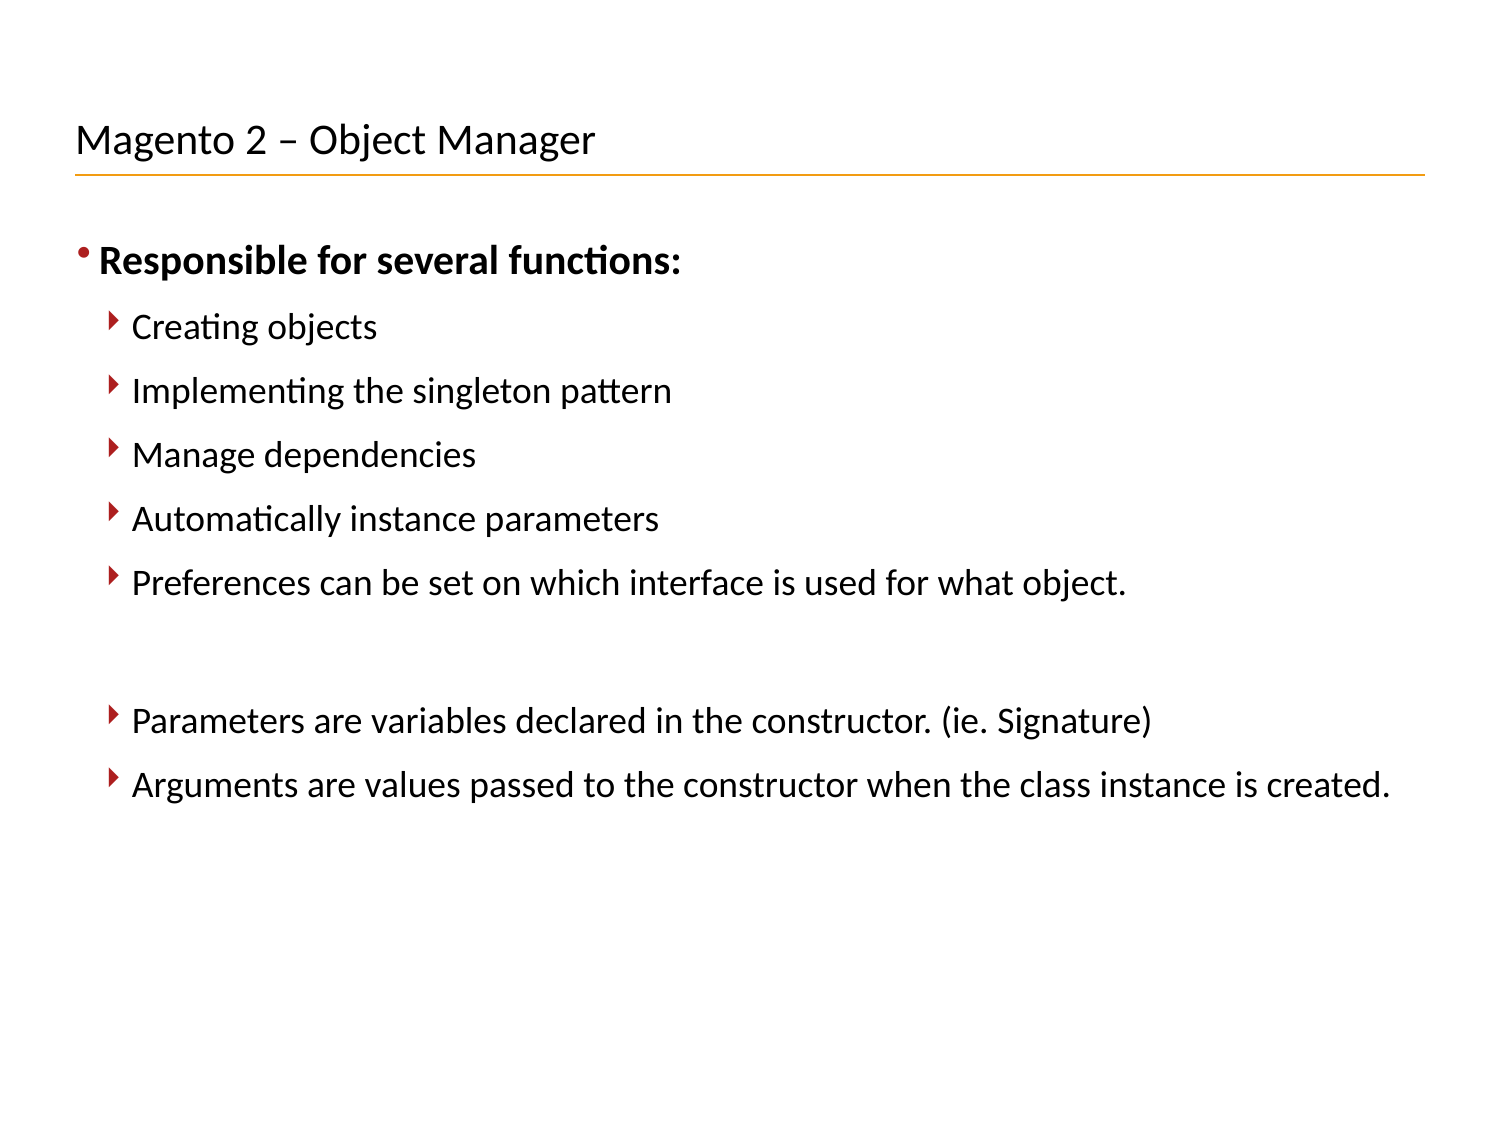

# Magento 2 – Object Manager
Responsible for several functions:
Creating objects
Implementing the singleton pattern
Manage dependencies
Automatically instance parameters
Preferences can be set on which interface is used for what object.

Parameters are variables declared in the constructor. (ie. Signature)
Arguments are values passed to the constructor when the class instance is created.